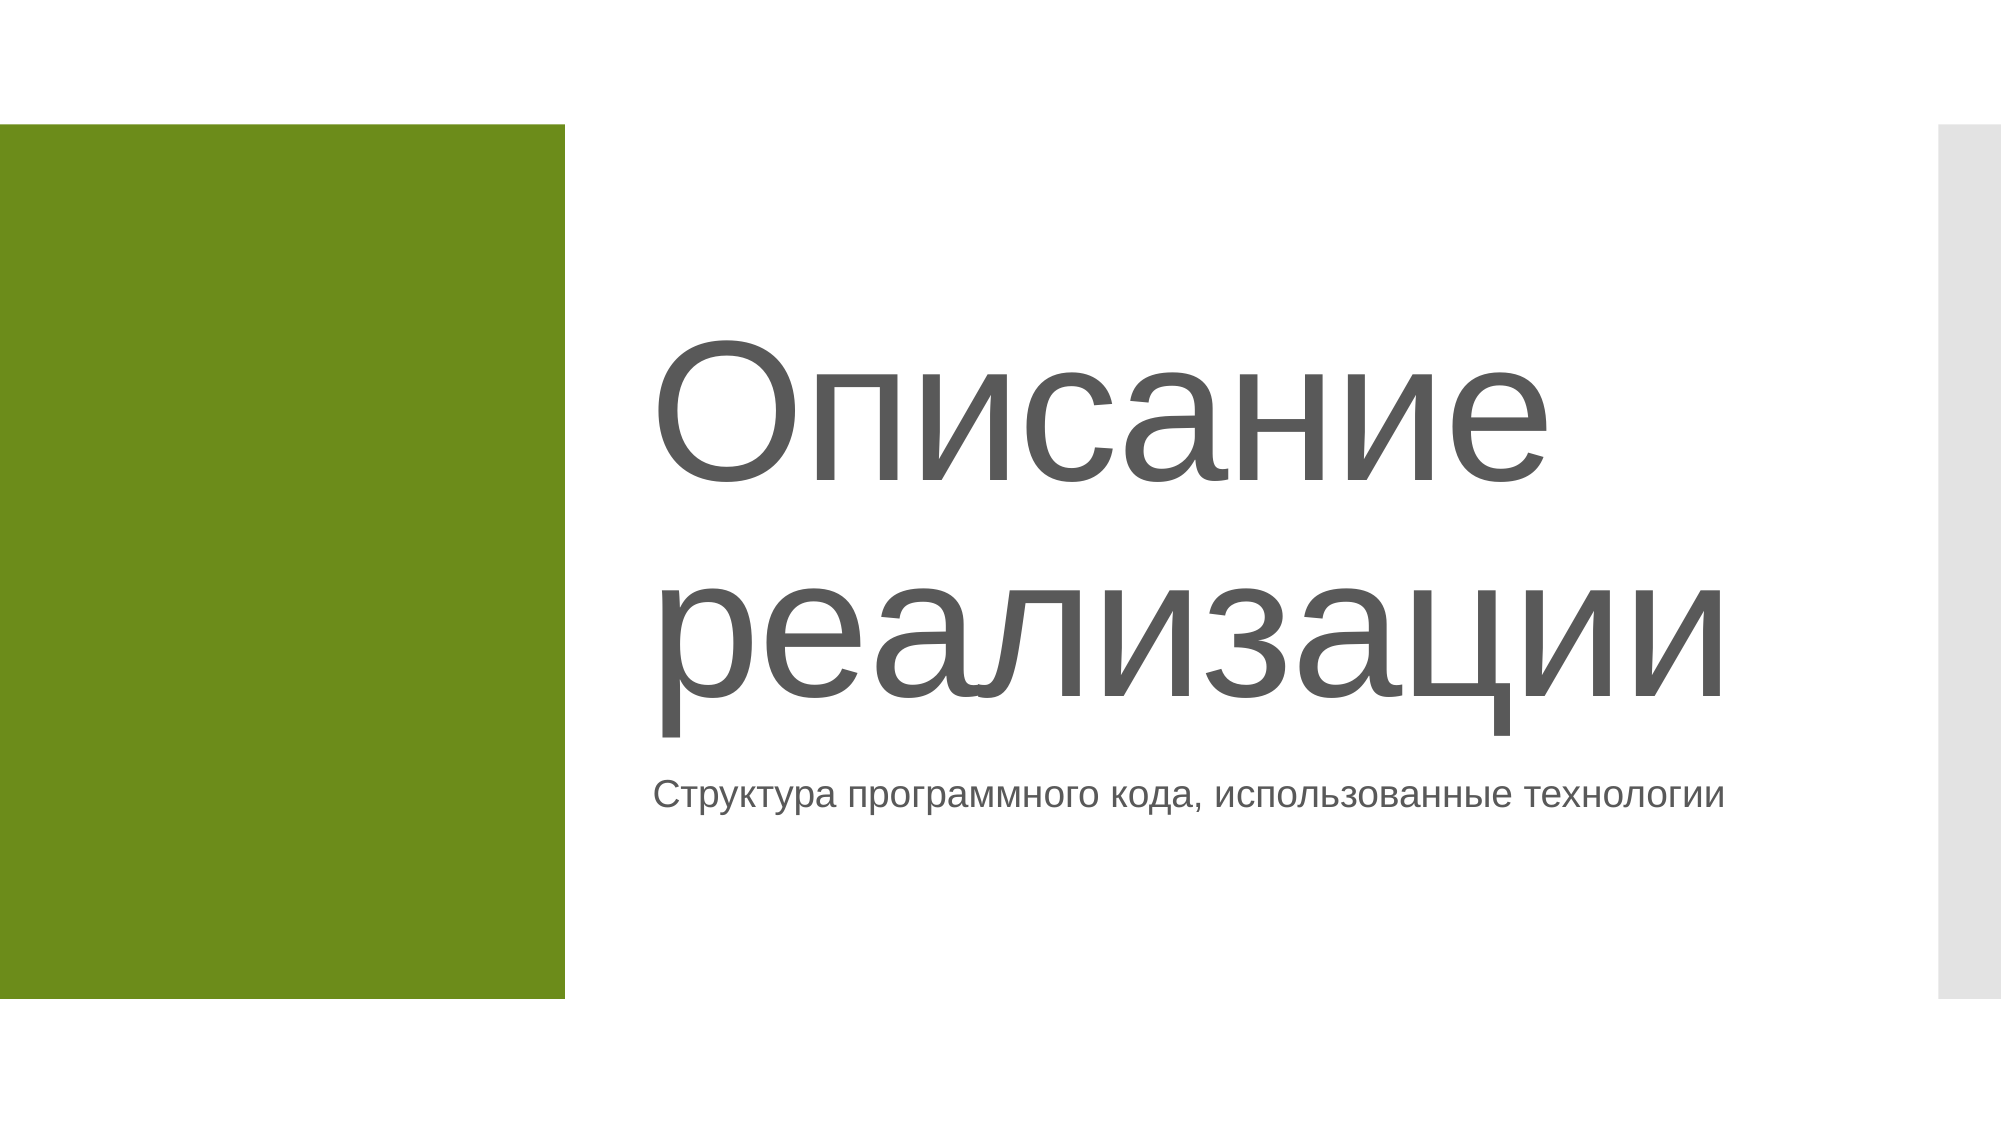

# Описание реализации
Структура программного кода, использованные технологии